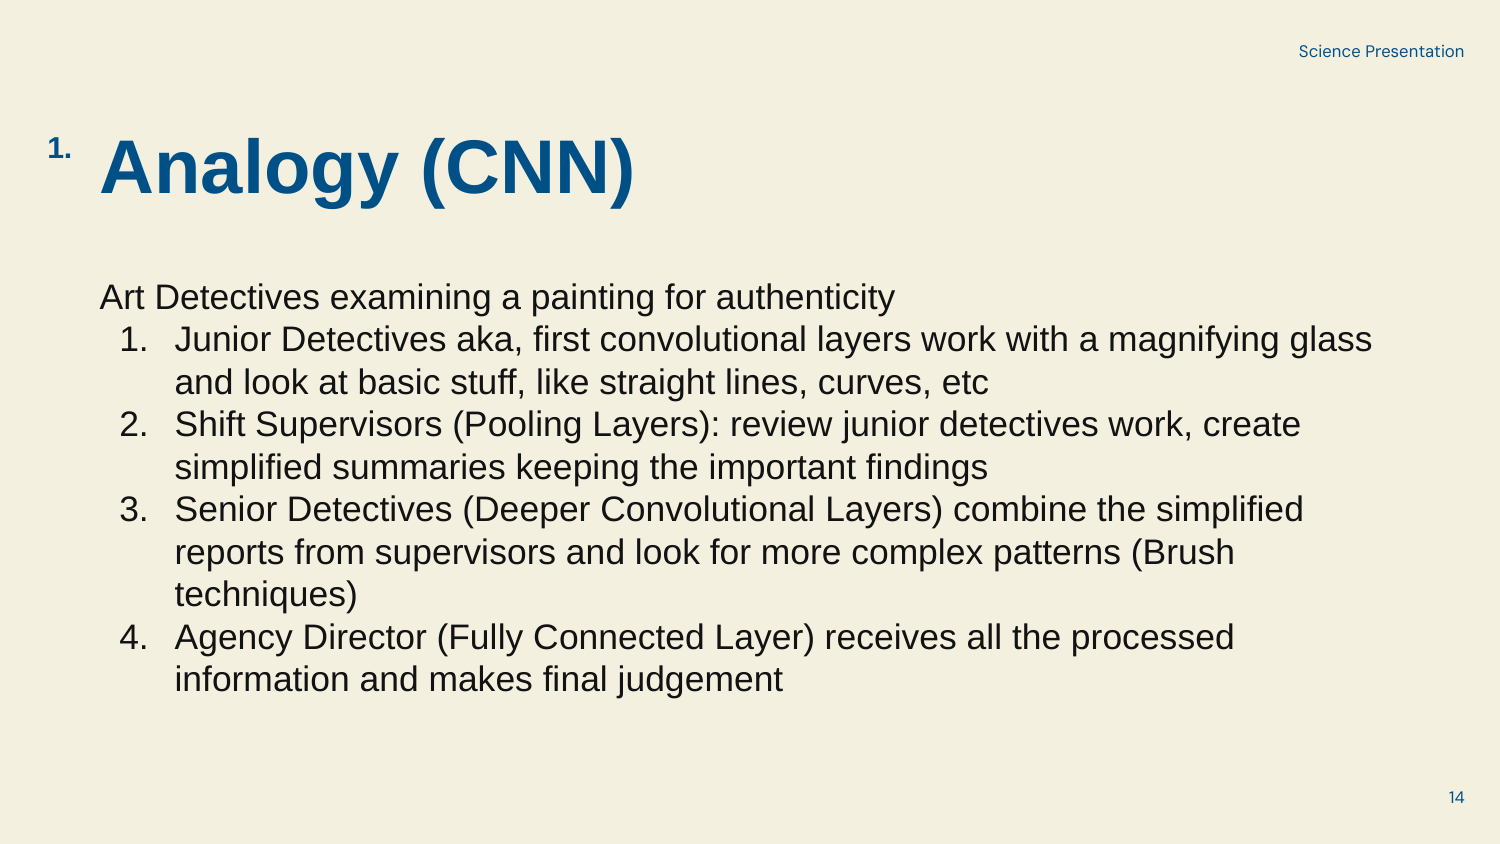

Science Presentation
1.
Analogy (CNN)
Art Detectives examining a painting for authenticity
Junior Detectives aka, first convolutional layers work with a magnifying glass and look at basic stuff, like straight lines, curves, etc
Shift Supervisors (Pooling Layers): review junior detectives work, create simplified summaries keeping the important findings
Senior Detectives (Deeper Convolutional Layers) combine the simplified reports from supervisors and look for more complex patterns (Brush techniques)
Agency Director (Fully Connected Layer) receives all the processed information and makes final judgement
14